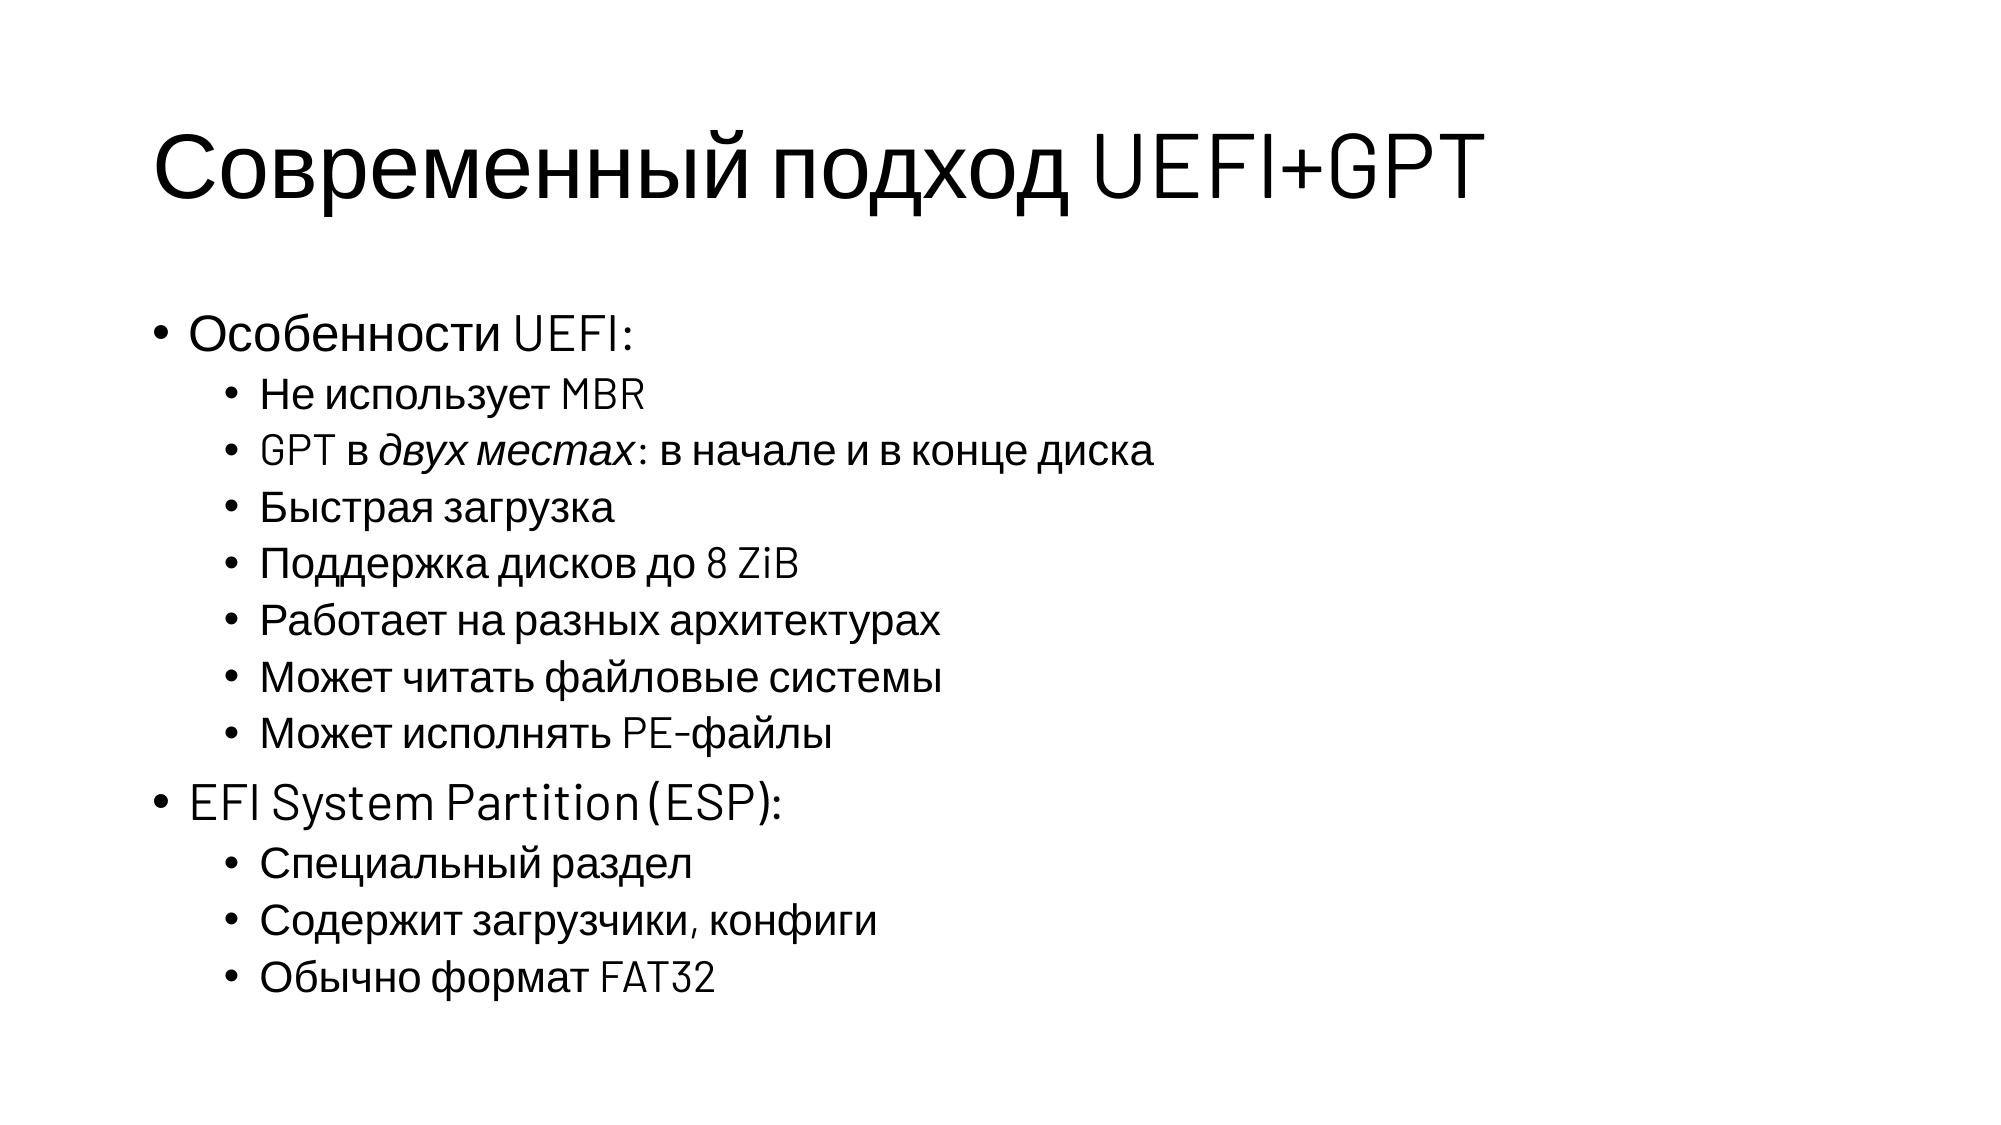

# Современный подход UEFI+GPT
Особенности UEFI:
Не использует MBR
GPT в двух местах: в начале и в конце диска
Быстрая загрузка
Поддержка дисков до 8 ZiB
Работает на разных архитектурах
Может читать файловые системы
Может исполнять PE-файлы
EFI System Partition (ESP):
Специальный раздел
Содержит загрузчики, конфиги
Обычно формат FAT32